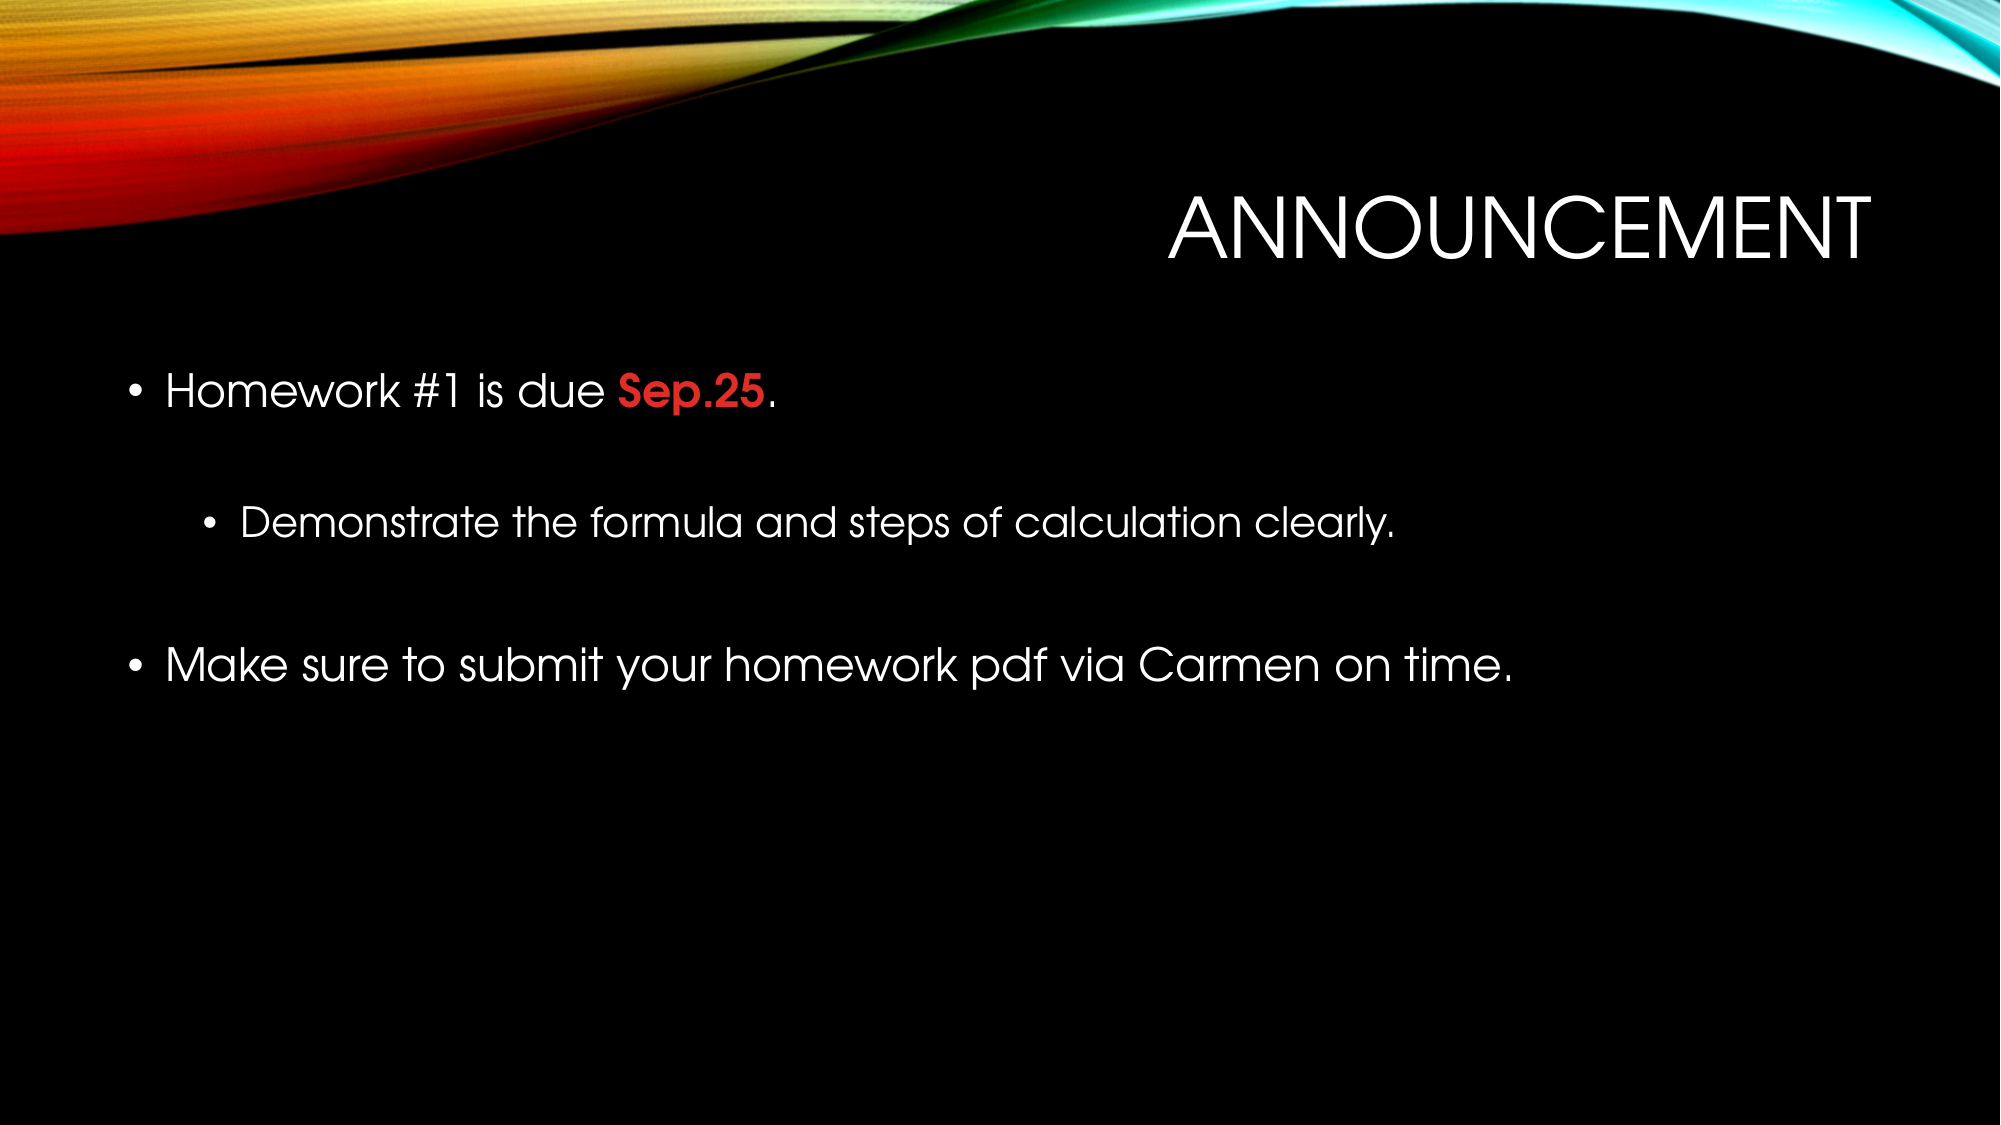

# announcement
Homework #1 is due Sep.25.

Demonstrate the formula and steps of calculation clearly.

Make sure to submit your homework pdf via Carmen on time.